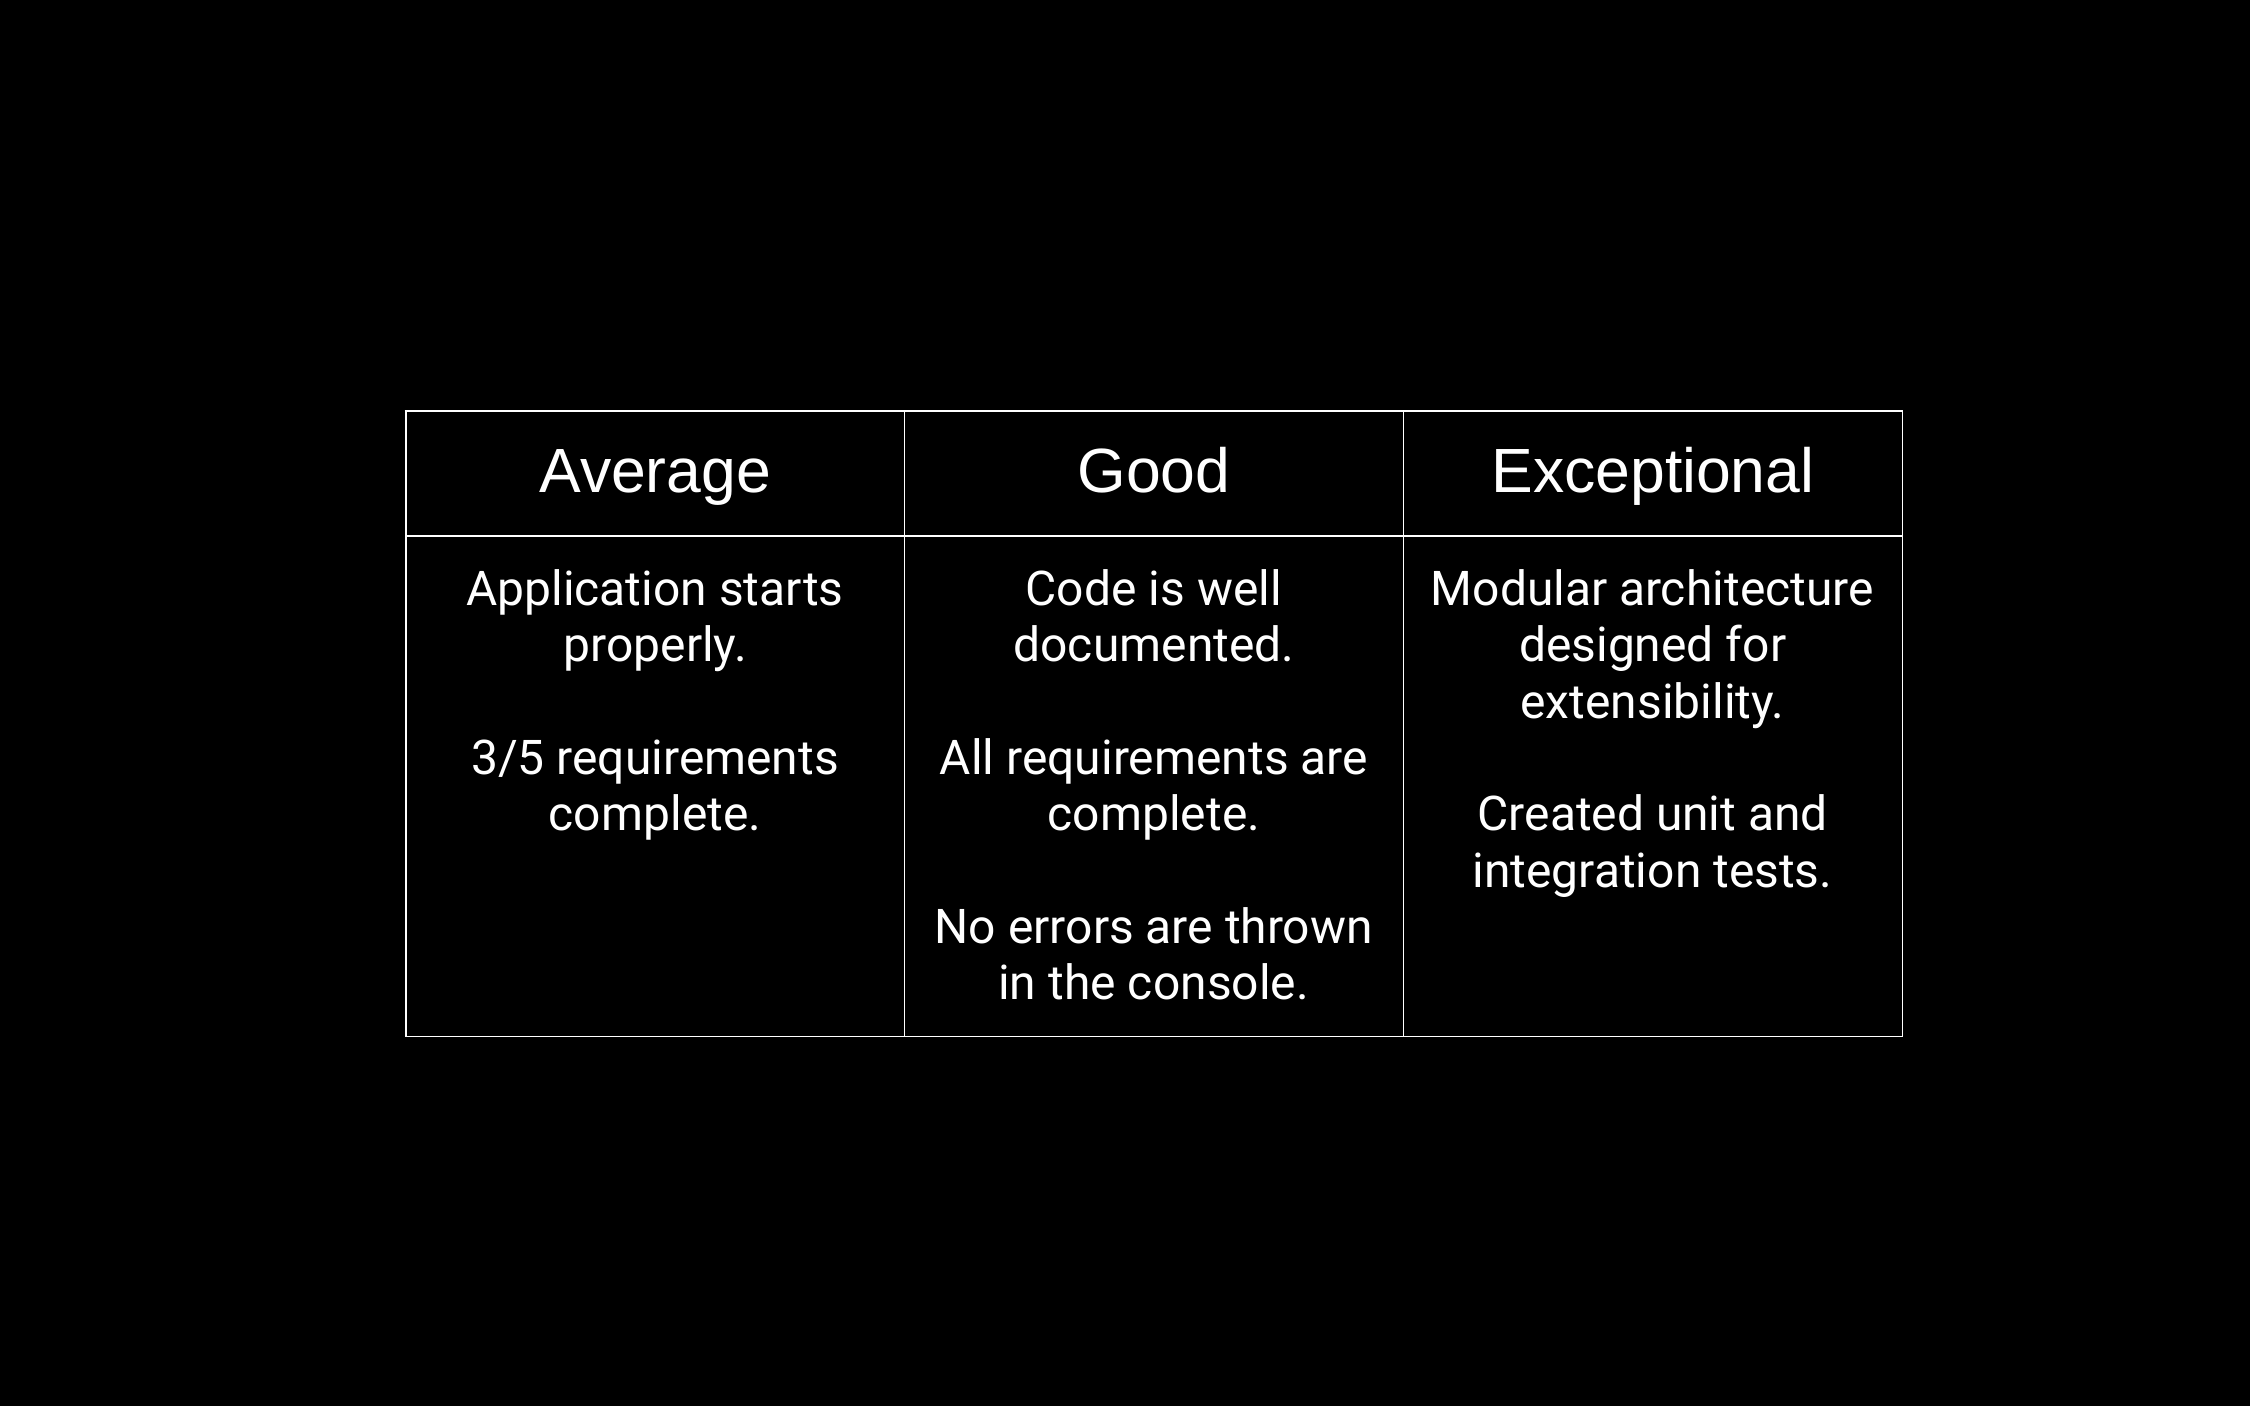

| Average | Good | Exceptional |
| --- | --- | --- |
| Application starts properly. 3/5 requirements complete. | Code is well documented. All requirements are complete. No errors are thrown in the console. | Modular architecture designed for extensibility. Created unit and integration tests. |